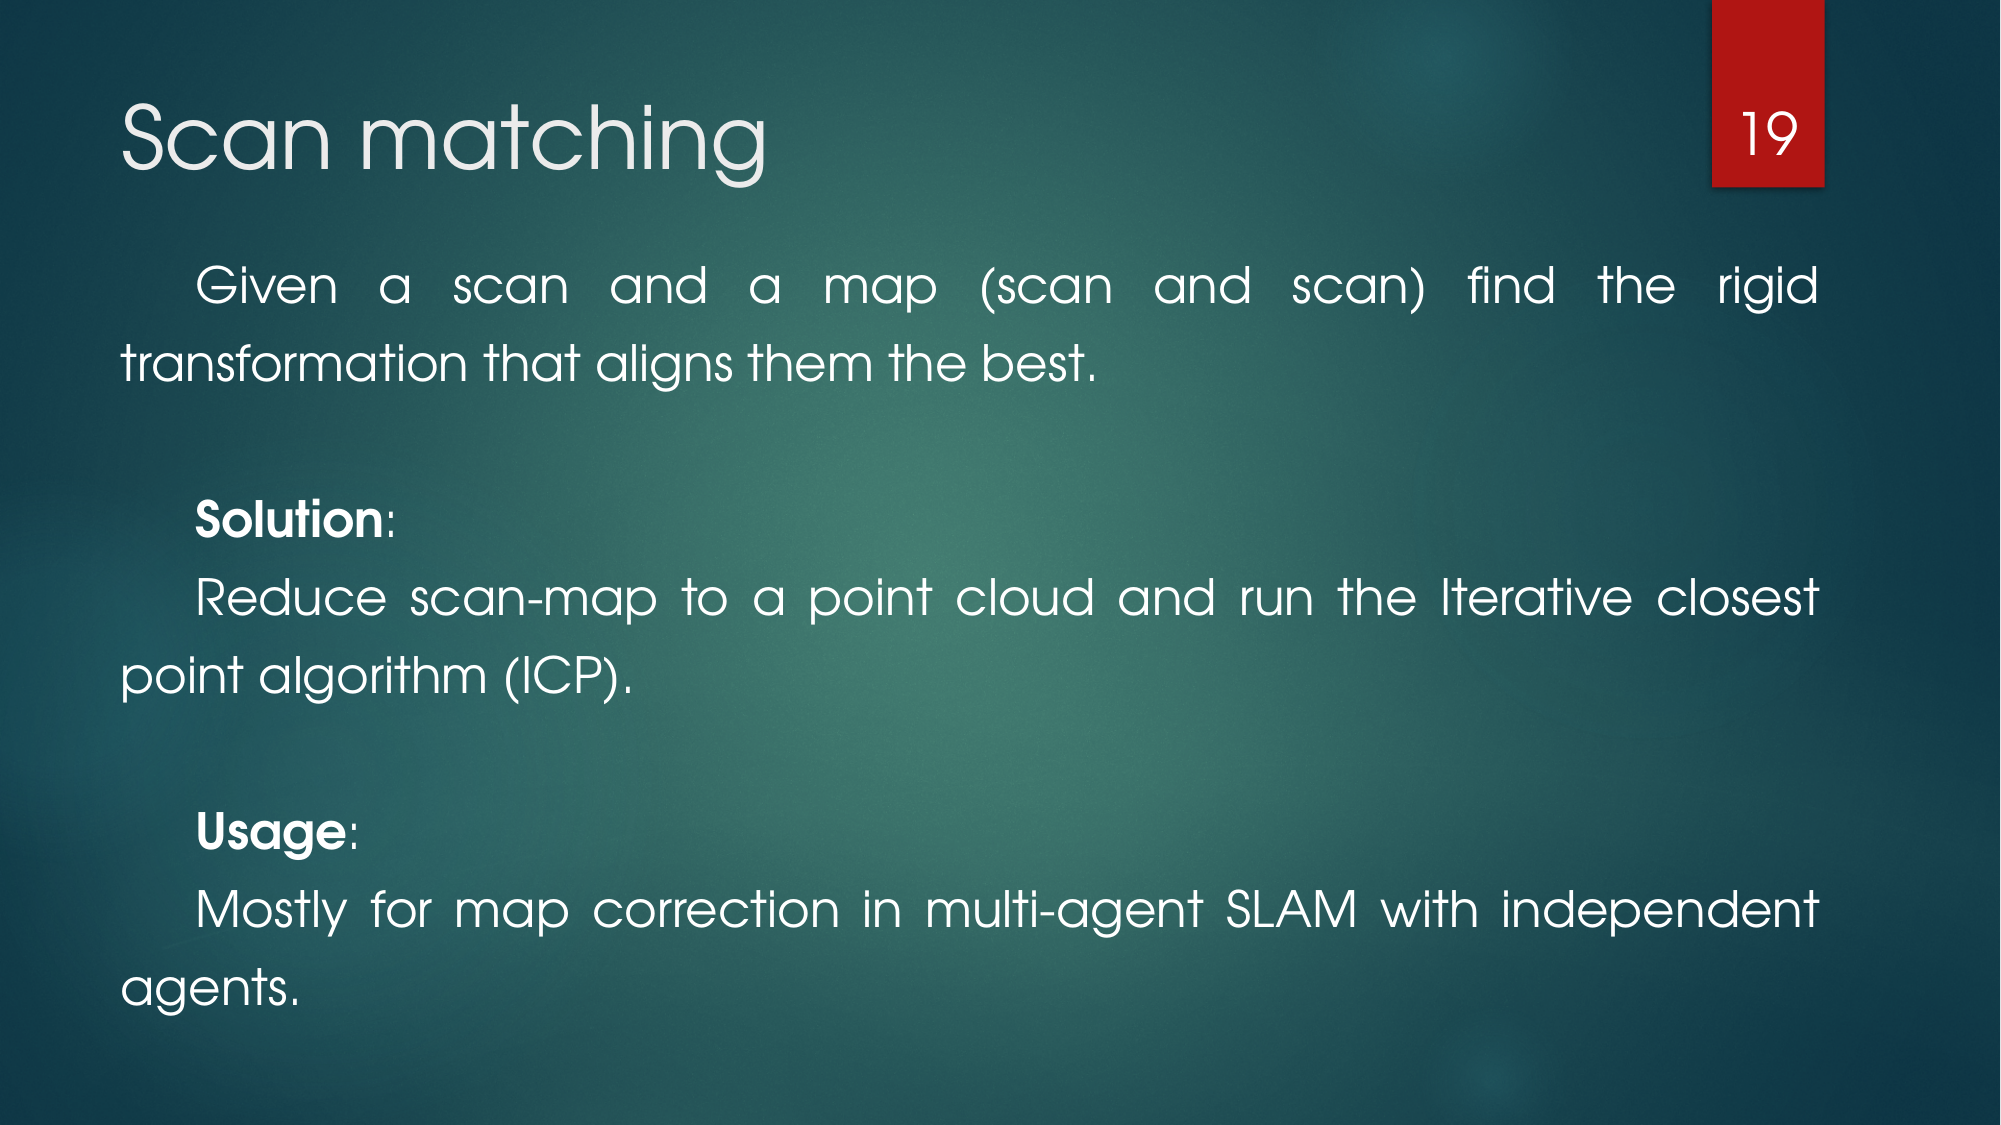

19
# Scan matching
Given a scan and a map (scan and scan) find the rigid transformation that aligns them the best.

Solution:
Reduce scan-map to a point cloud and run the Iterative closest point algorithm (ICP).

Usage:
Mostly for map correction in multi-agent SLAM with independent agents.